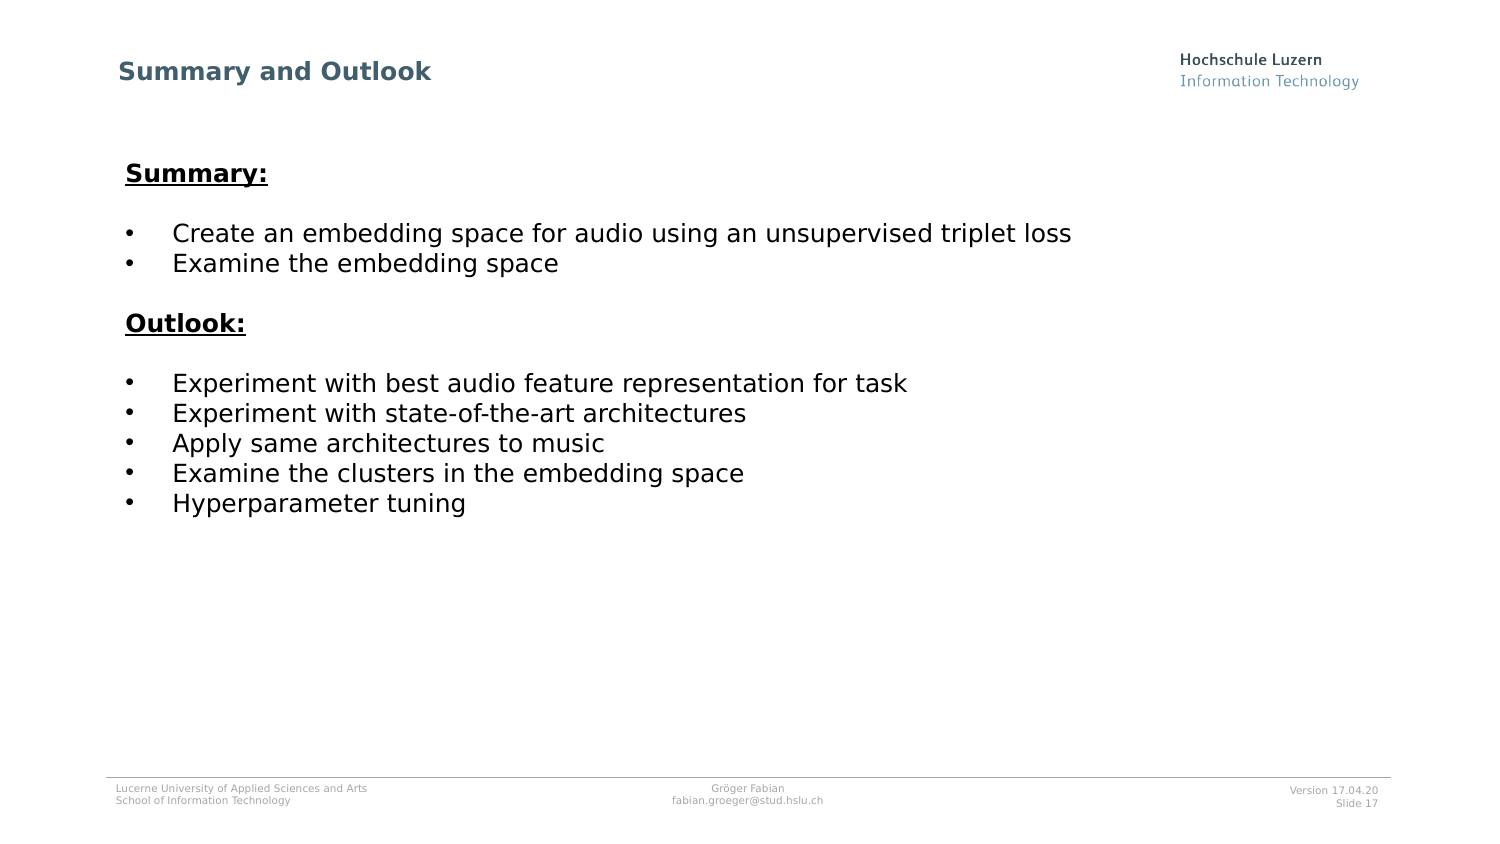

# Summary and Outlook
Summary:

Create an embedding space for audio using an unsupervised triplet loss
Examine the embedding space

Outlook:

Experiment with best audio feature representation for task
Experiment with state-of-the-art architectures
Apply same architectures to music
Examine the clusters in the embedding space
Hyperparameter tuning